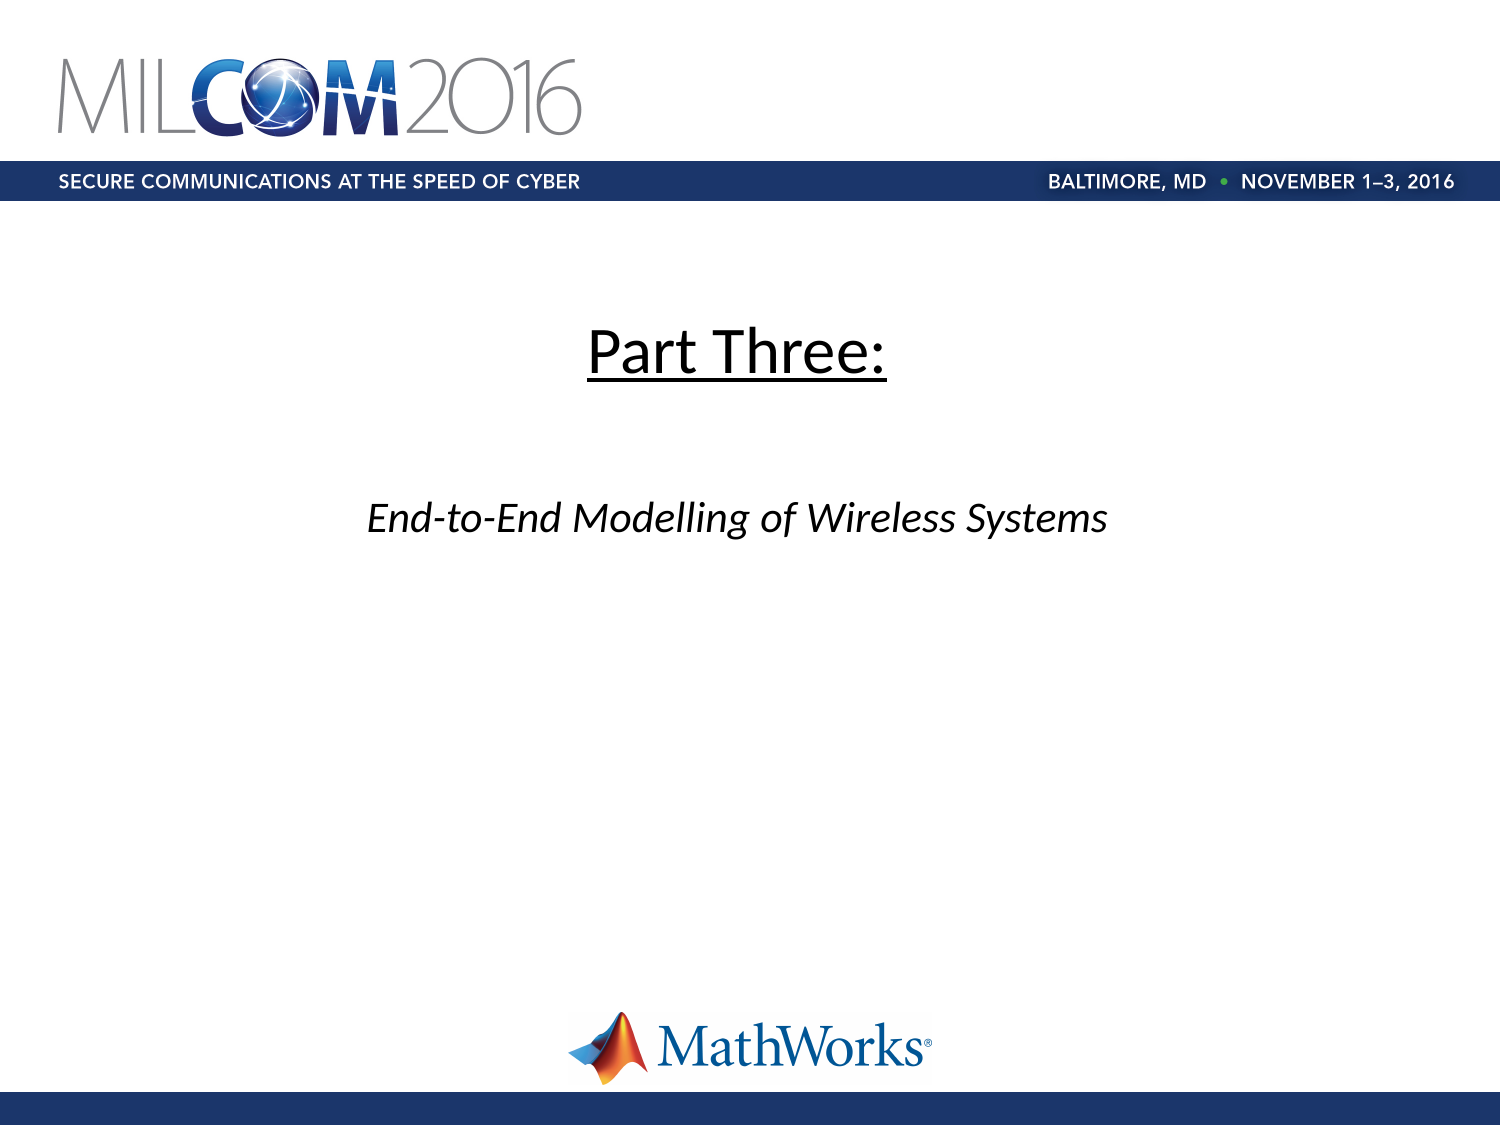

Part Three:

End-to-End Modelling of Wireless Systems